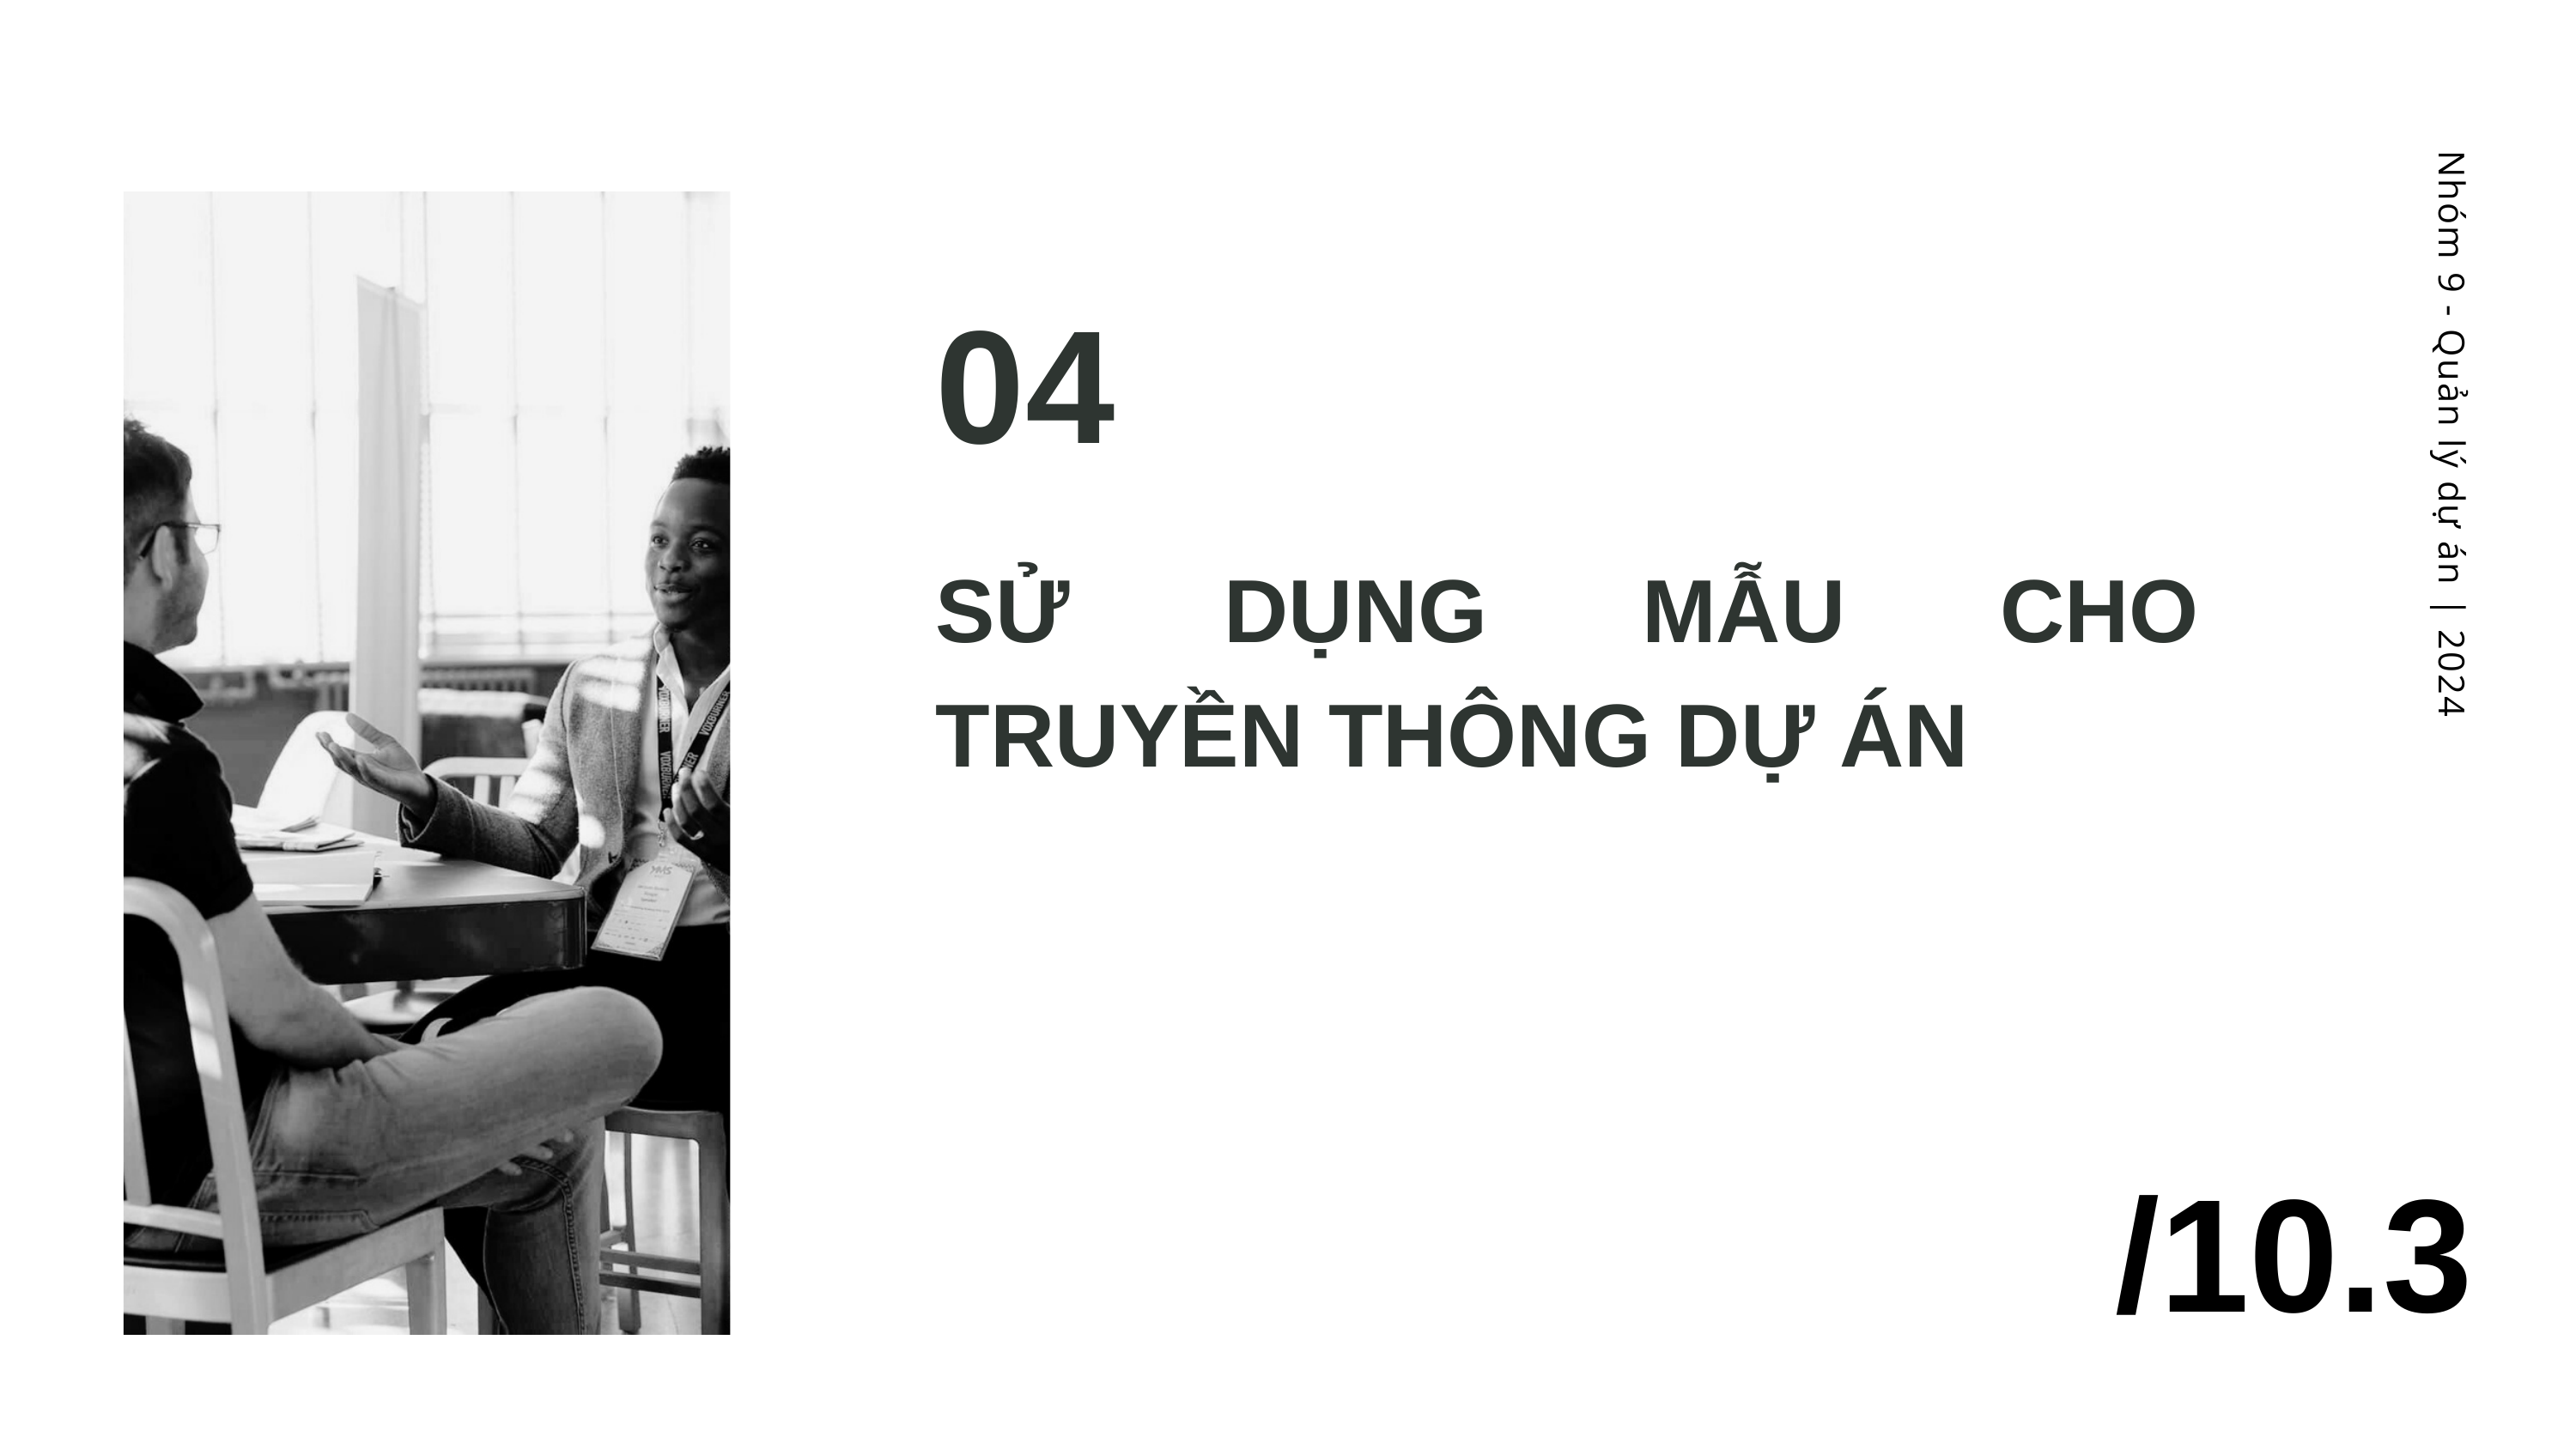

04
Nhóm 9 - Quản lý dự án | 2024
SỬ DỤNG MẪU CHO TRUYỀN THÔNG DỰ ÁN
/10.3